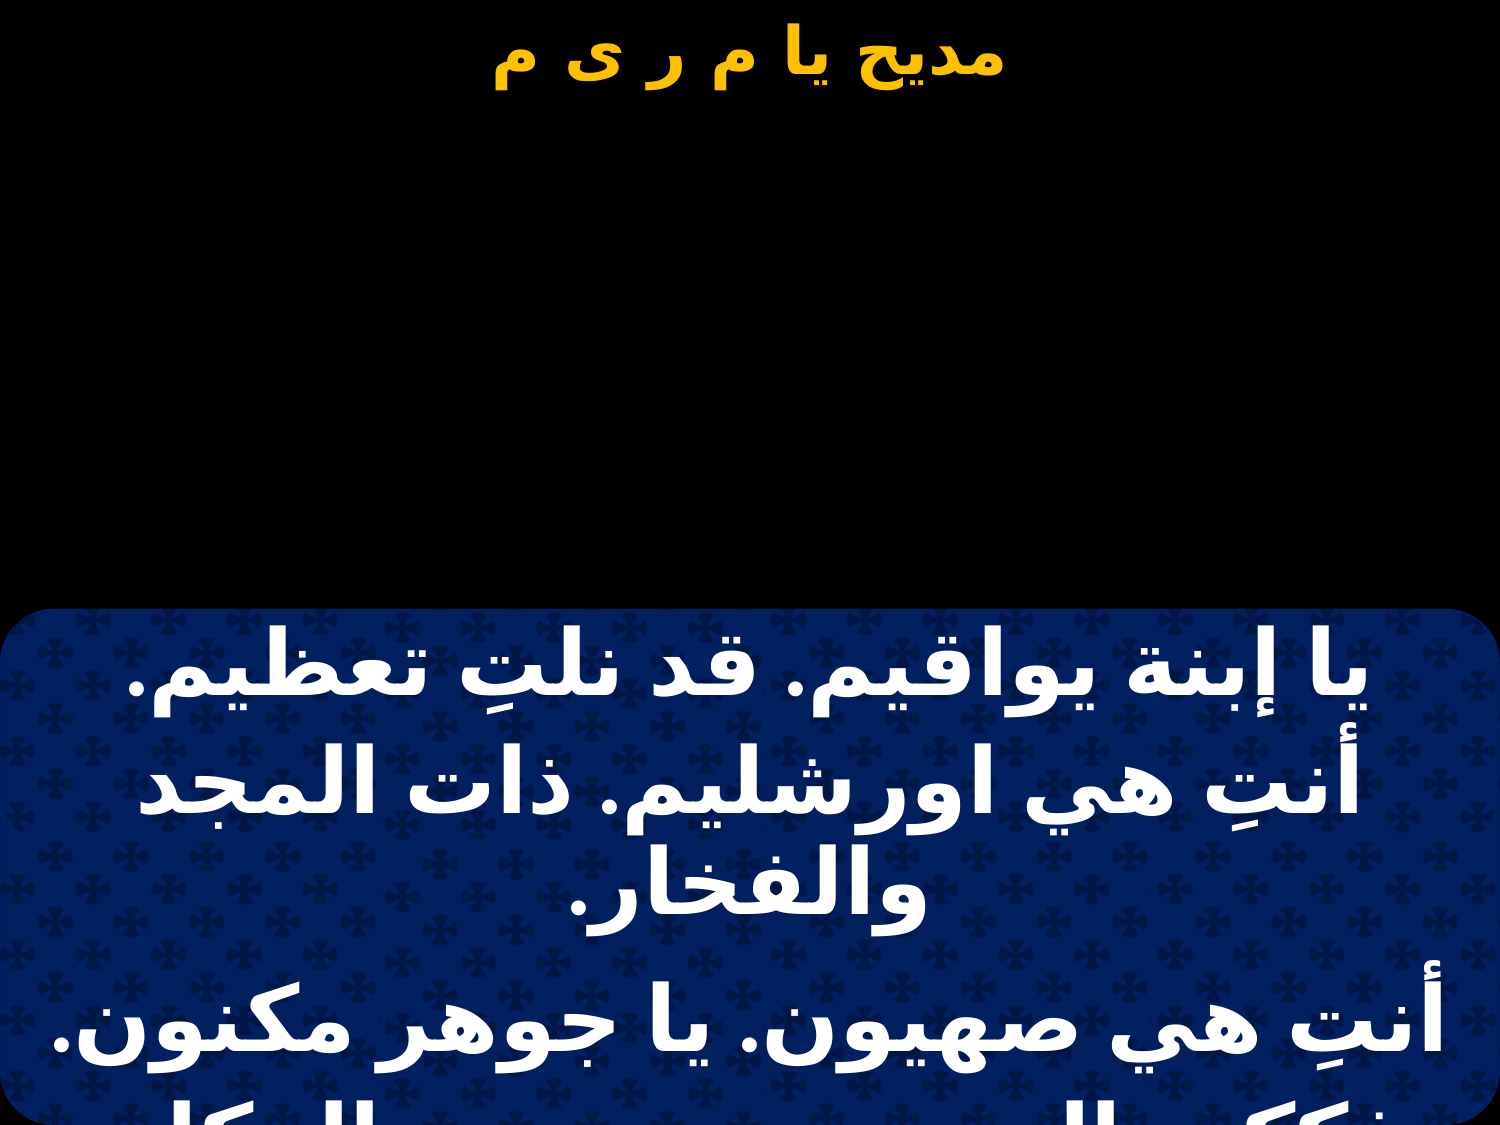

#
| يا إبنة يواقيم. قد نلتِ تعظيم. |
| --- |
| أنتِ هي اورشليم. ذات المجد والفخار. |
|  |
| أنتِ هي صهيون. يا جوهر مكنون. |
| فككتِ المسجون. من يد المكار. |